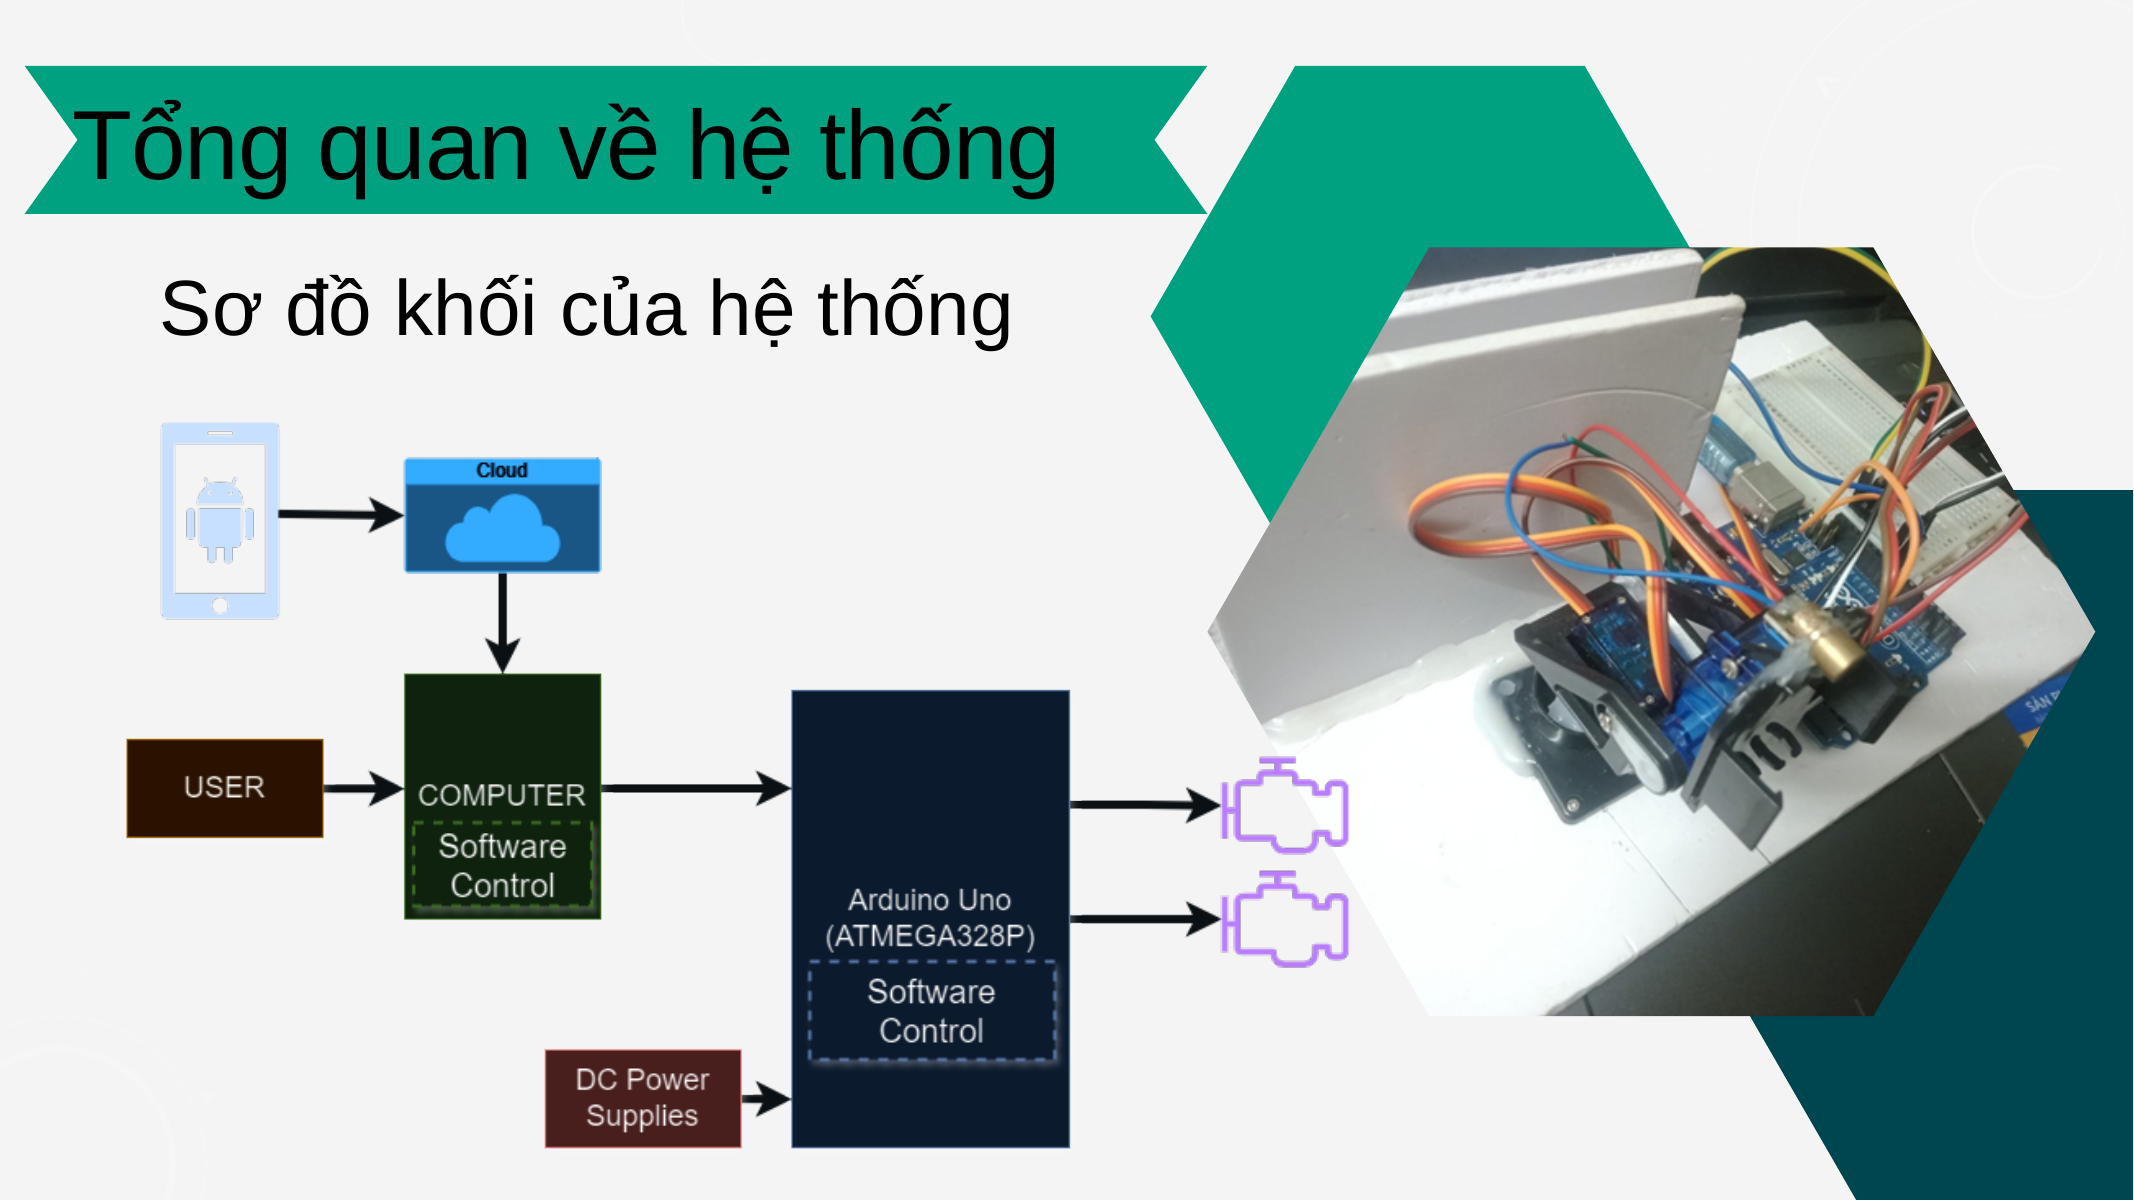

Tổng quan về hệ thống
Sơ đồ khối của hệ thống